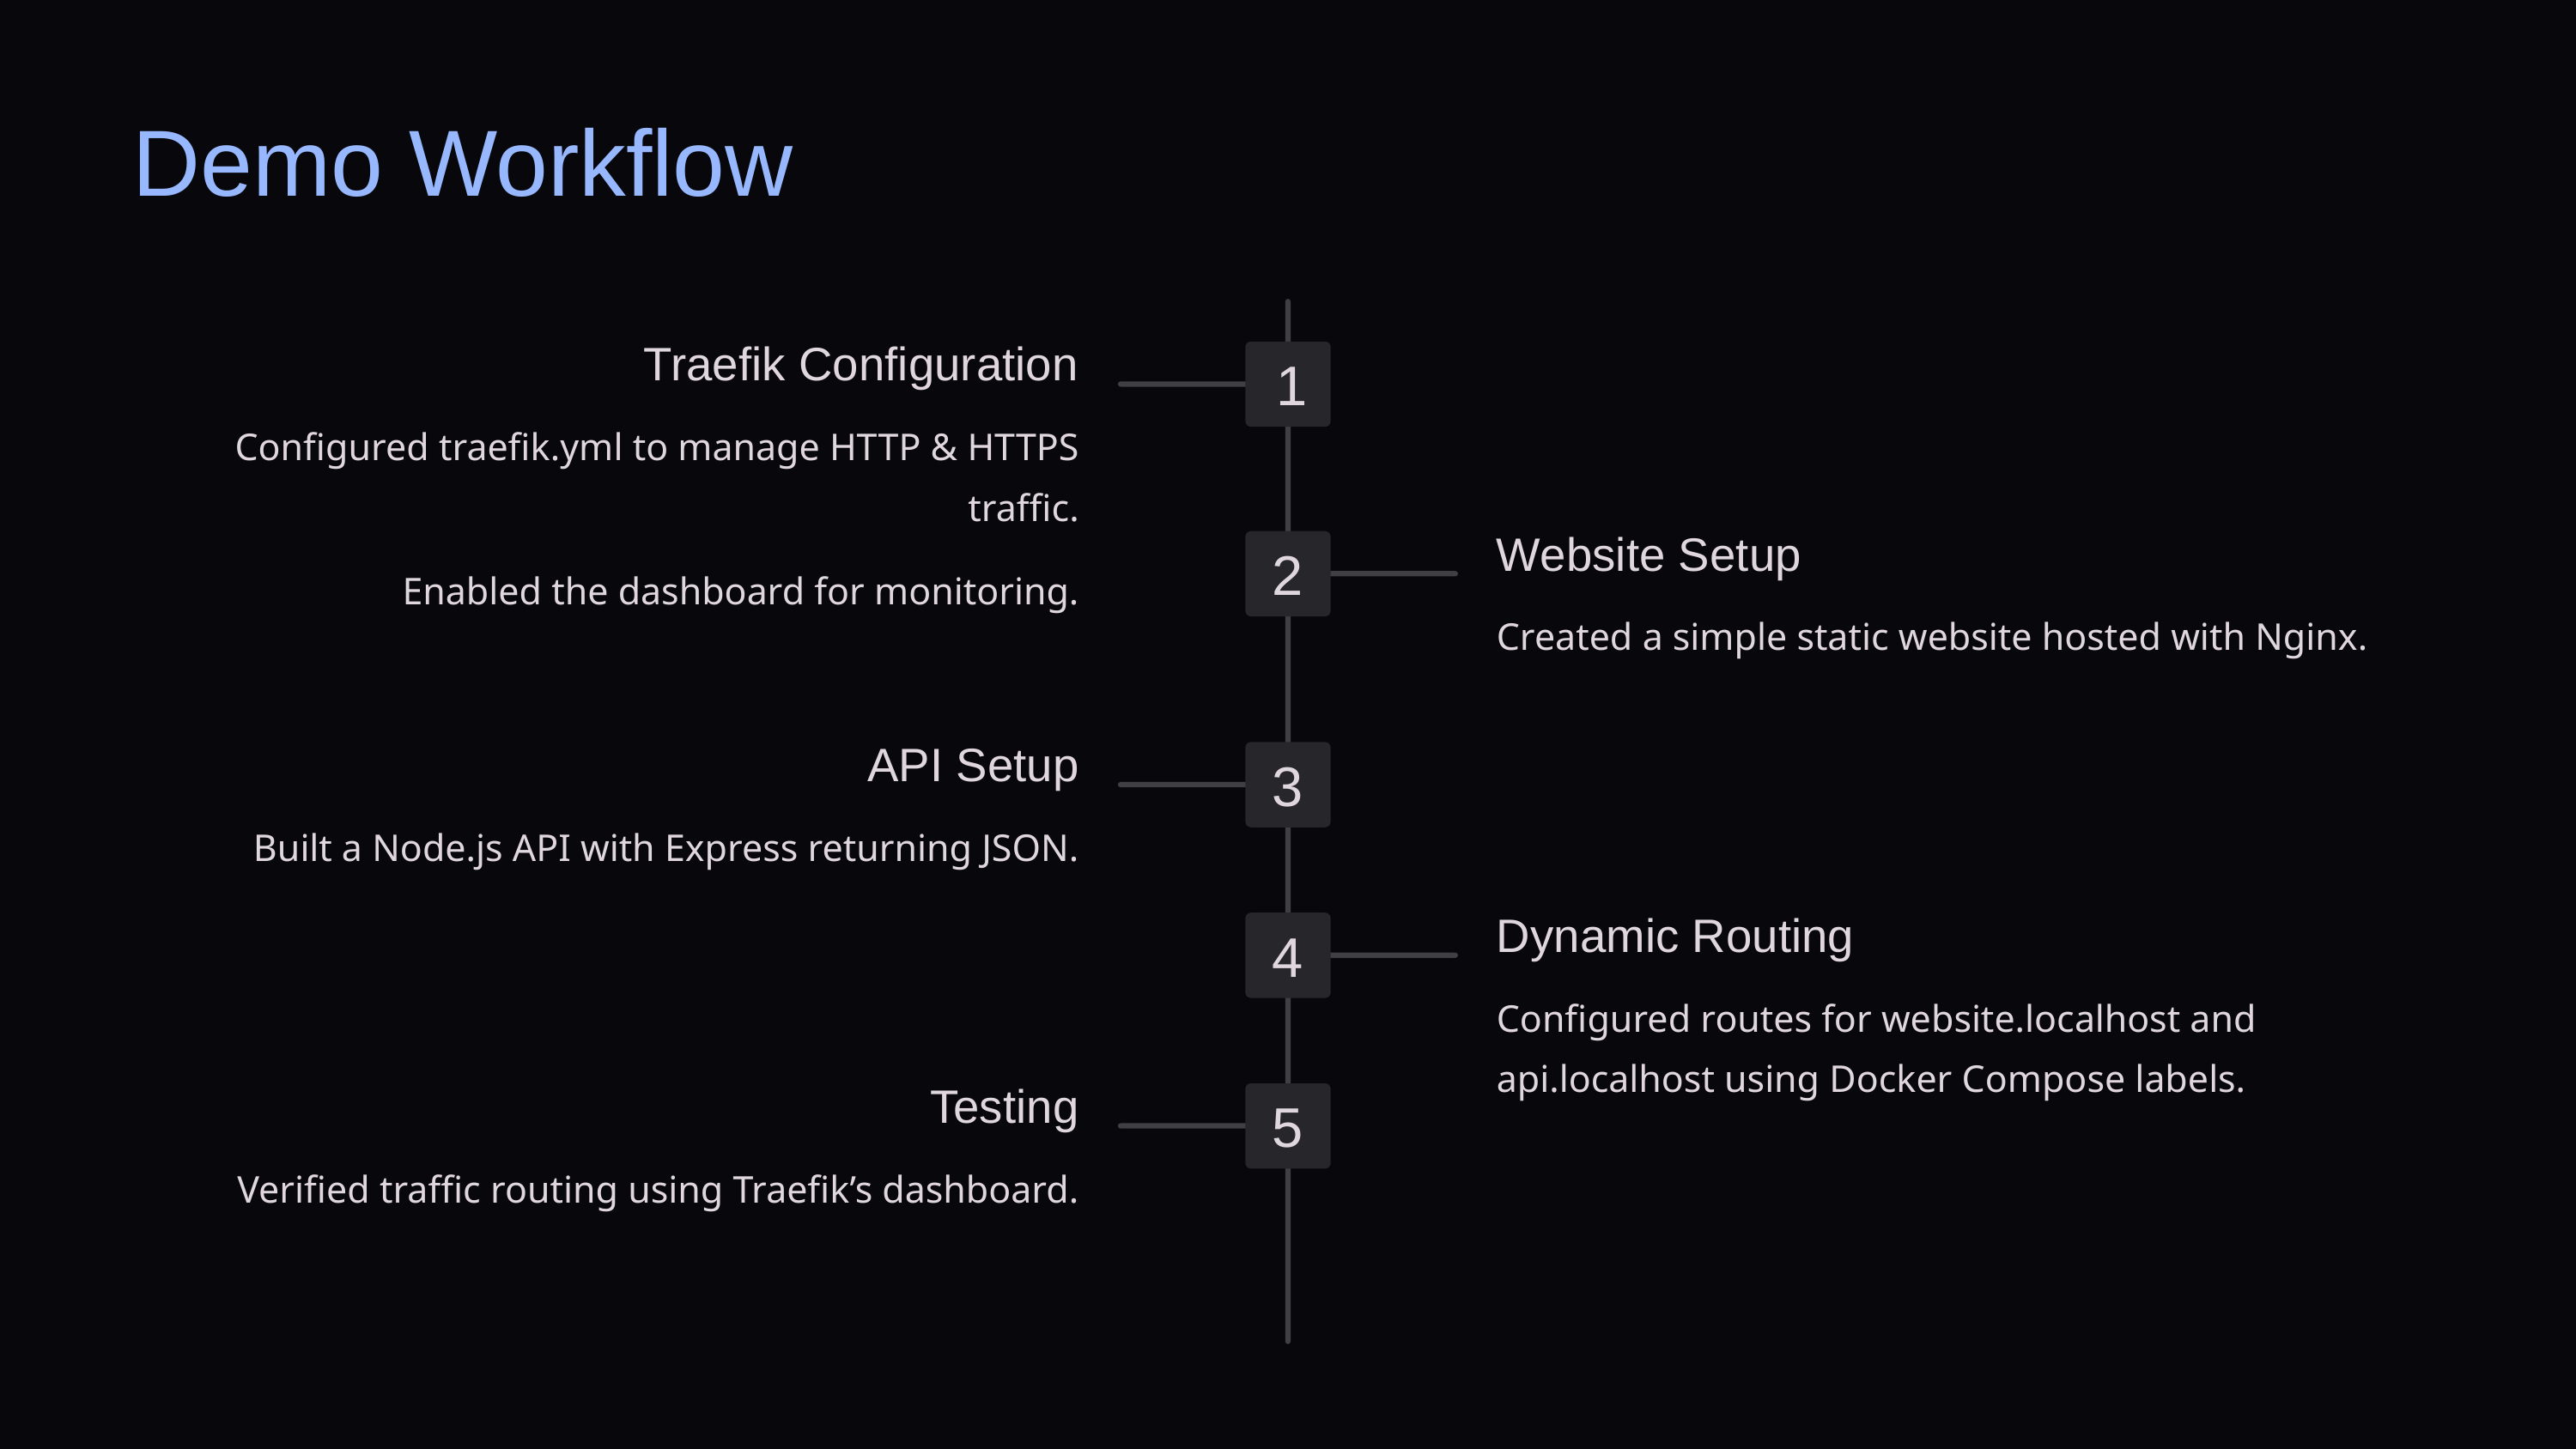

Demo Workflow

Traefik Configuration

1

Configured traefik.yml to manage HTTP & HTTPS traffic.
Website Setup

2
Enabled the dashboard for monitoring.

Created a simple static website hosted with Nginx.
API Setup

3

Built a Node.js API with Express returning JSON.
Dynamic Routing

4

Configured routes for website.localhost and api.localhost using Docker Compose labels.
Testing

5

Verified traffic routing using Traefik’s dashboard.